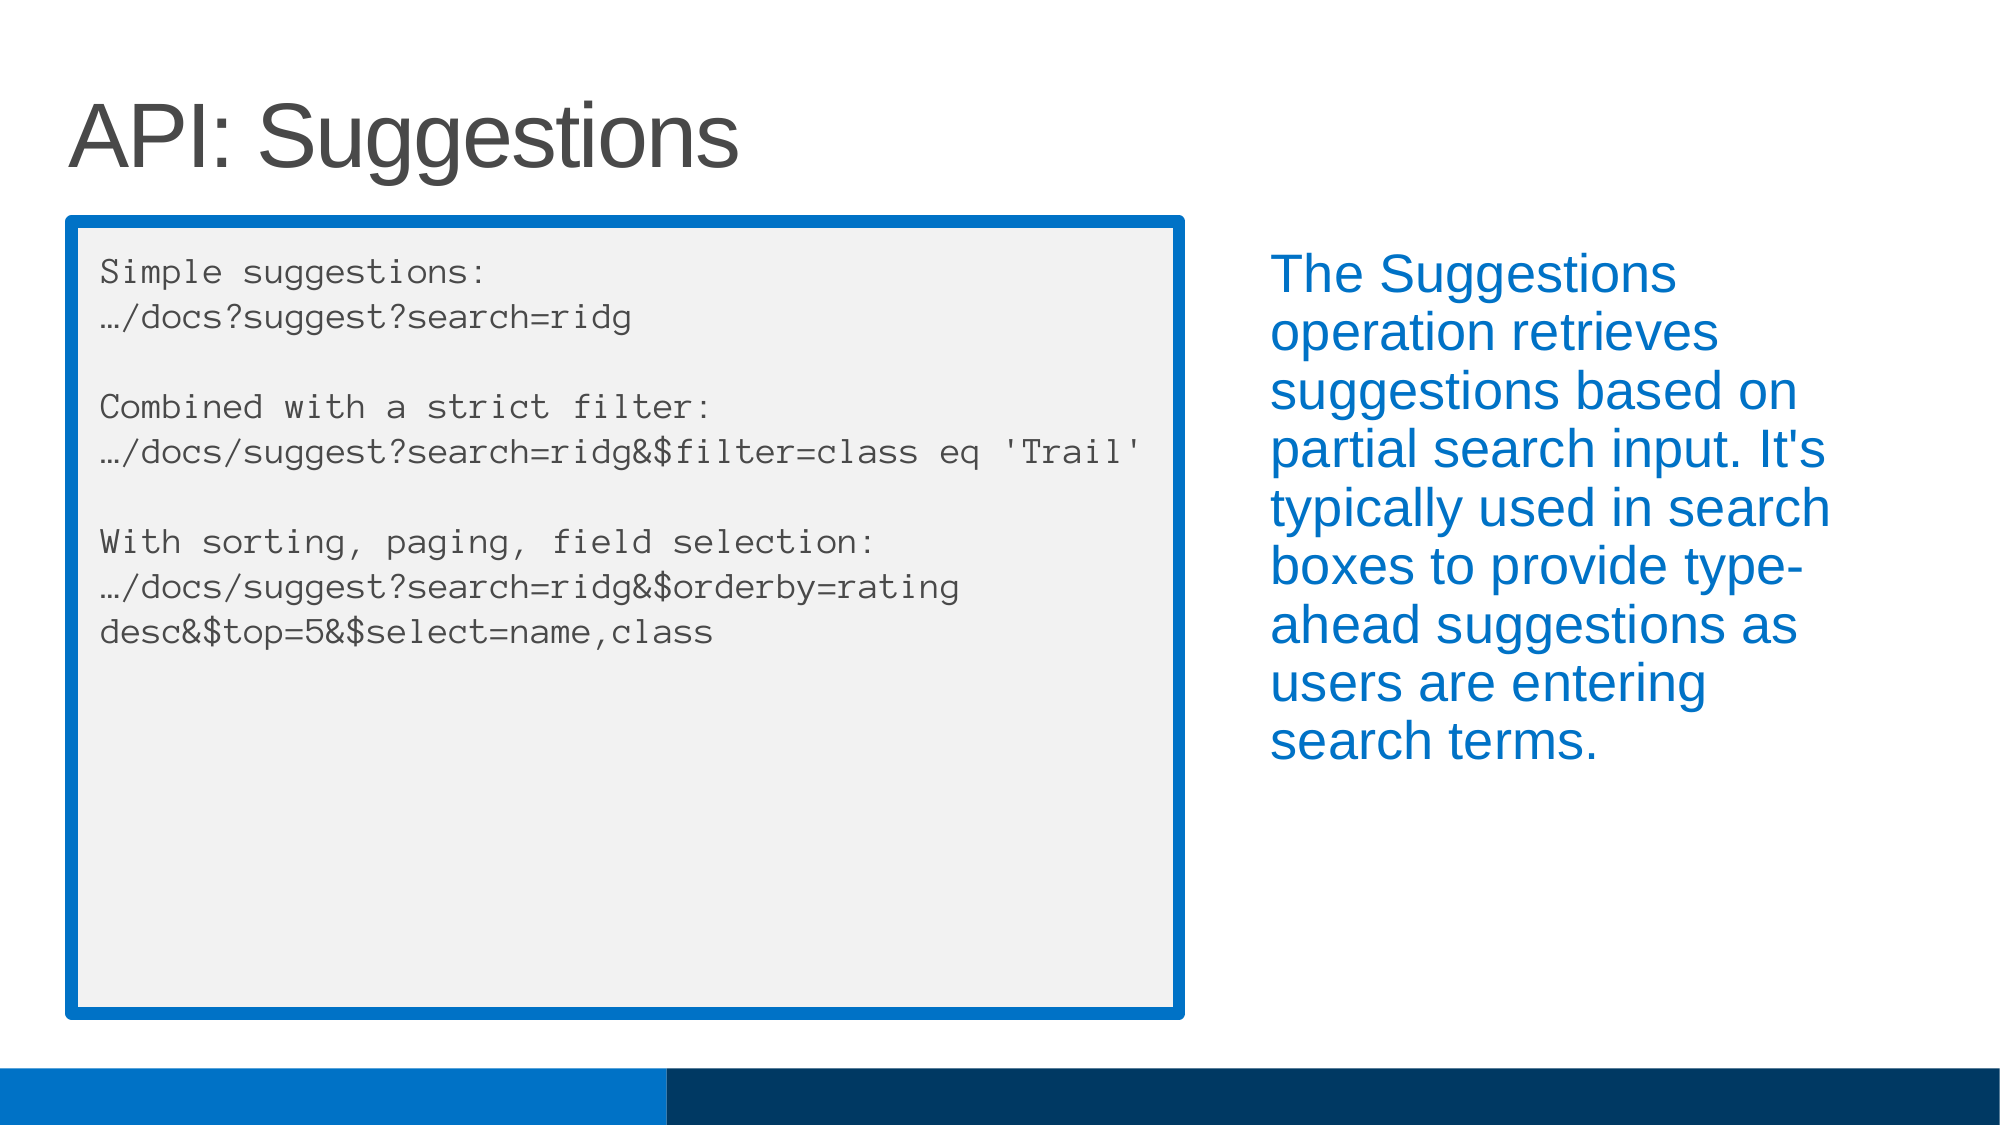

# API: Suggestions
Simple suggestions:
…/docs?suggest?search=ridg

Combined with a strict filter:
…/docs/suggest?search=ridg&$filter=class eq 'Trail'

With sorting, paging, field selection:
…/docs/suggest?search=ridg&$orderby=rating desc&$top=5&$select=name,class
The Suggestions operation retrieves suggestions based on partial search input. It's typically used in search boxes to provide type-ahead suggestions as users are entering search terms.